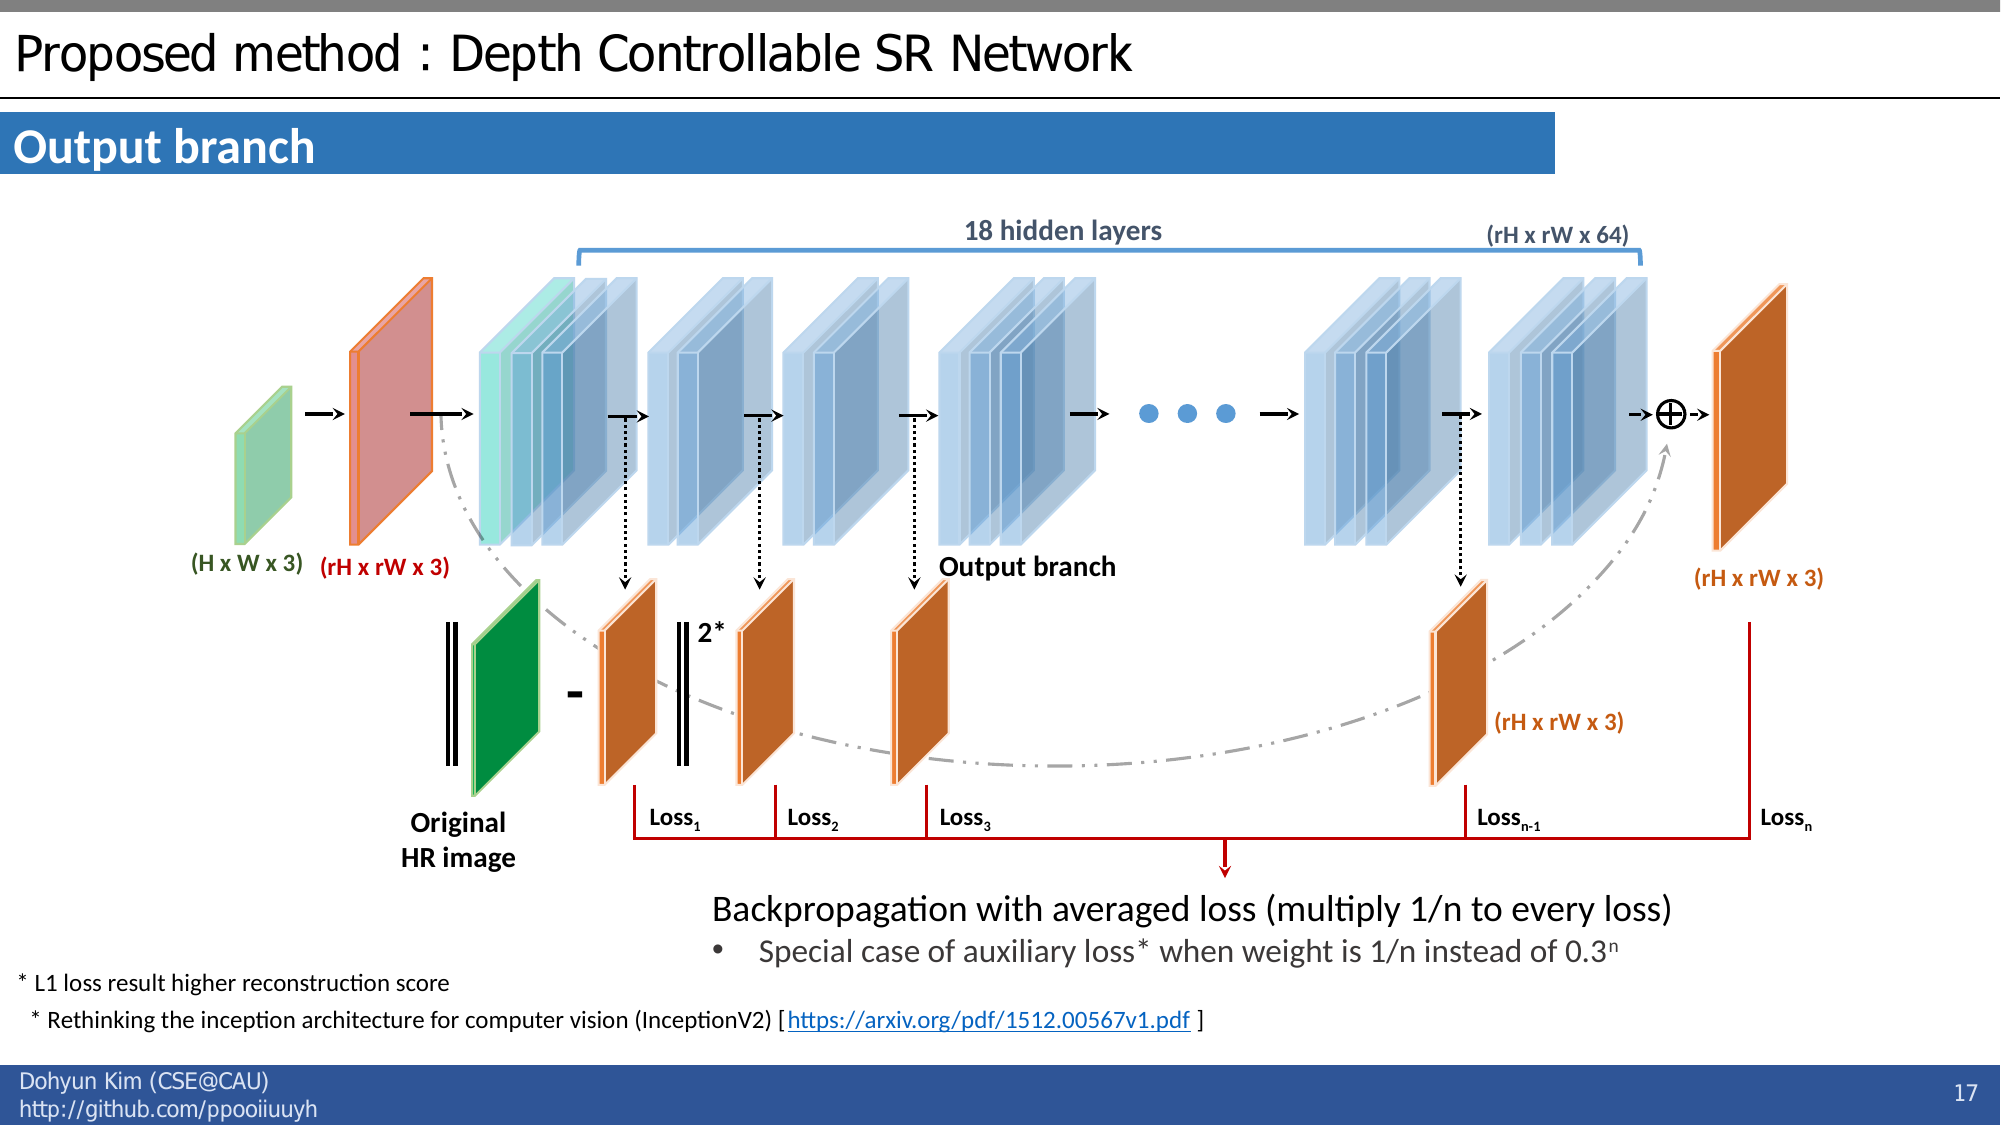

# Proposed method : Depth Controllable SR Network

Output branch
18 hidden layers
(rH x rW x 64)

-
(H x W x 3)
Output branch
(rH x rW x 3)
(rH x rW x 3)

2*
(rH x rW x 3)
Loss1
Loss2
Loss3
Lossn-1
Lossn
Original
HR image
Backpropagation with averaged loss (multiply 1/n to every loss)
Special case of auxiliary loss* when weight is 1/n instead of 0.3n
* L1 loss result higher reconstruction score
* Rethinking the inception architecture for computer vision (InceptionV2) [https://arxiv.org/pdf/1512.00567v1.pdf ]
17